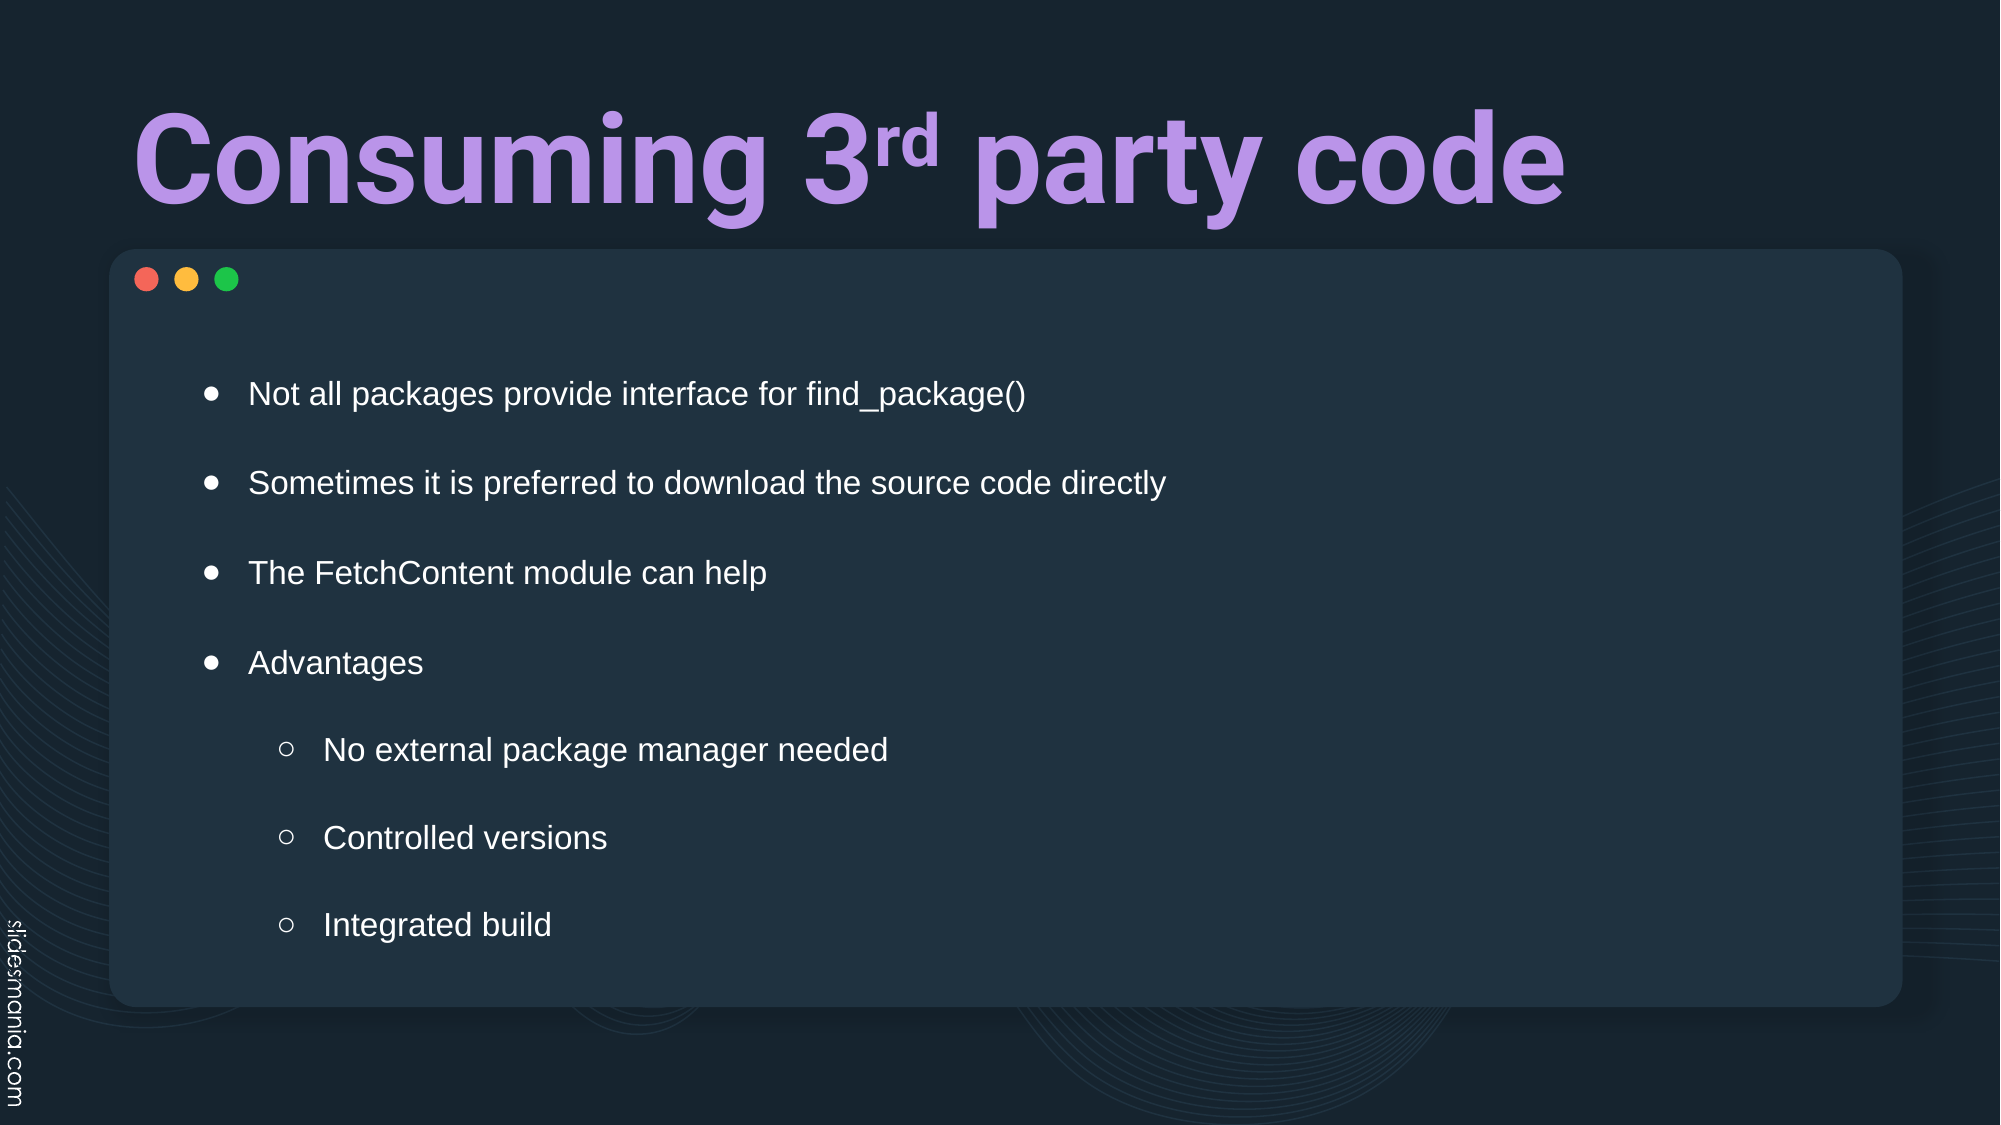

# Consuming 3rd party code
Not all packages provide interface for find_package()
Sometimes it is preferred to download the source code directly
The FetchContent module can help
Advantages
No external package manager needed
Controlled versions
Integrated build